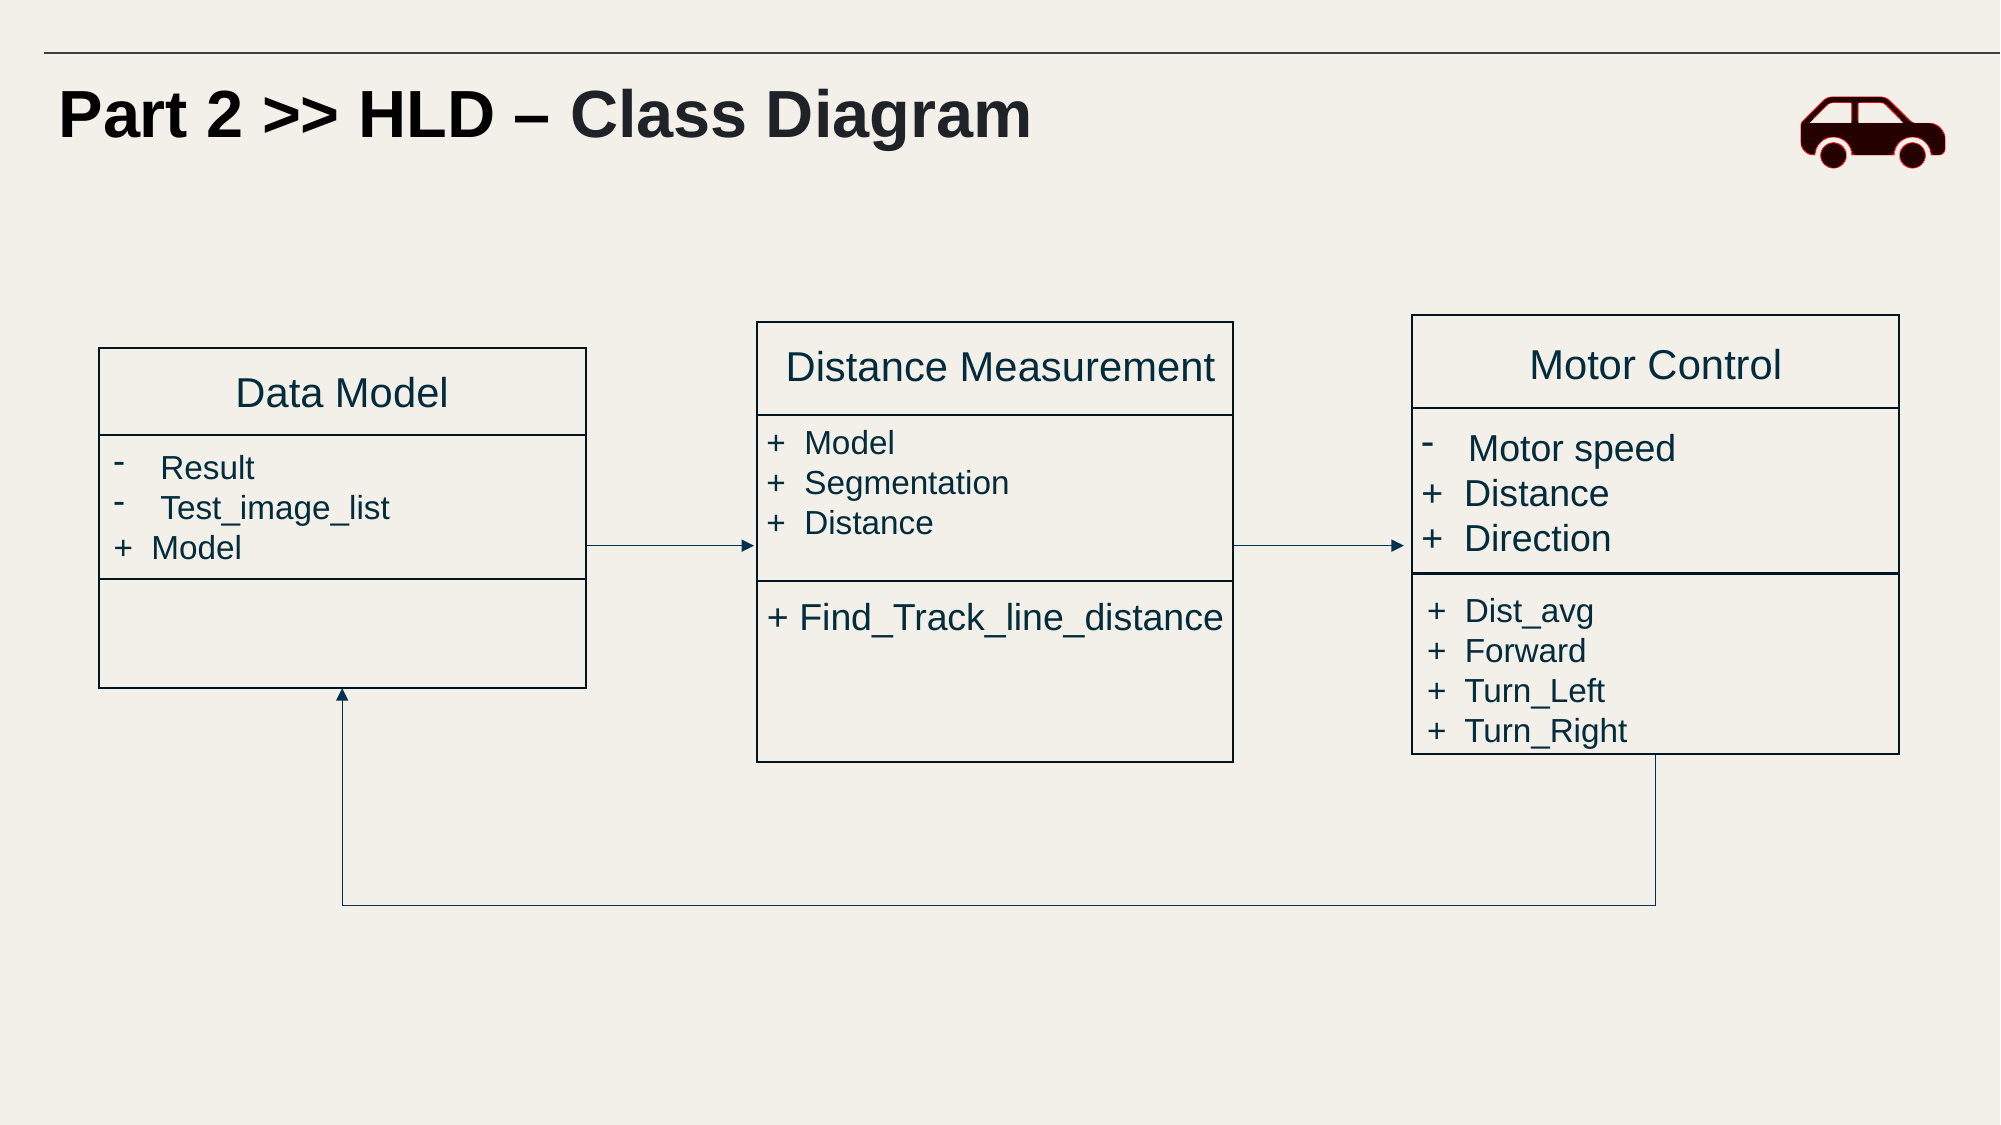

Part 2 >> HLD – Class Diagram

Motor Control
Distance Measurement

Data Model

+  Model
+  Segmentation
+  Distance

Motor speed
+  Distance
+  Direction

Result
Test_image_list
+  Model
+  Dist_avg
+  Forward
+  Turn_Left
+  Turn_Right
+ Find_Track_line_distance